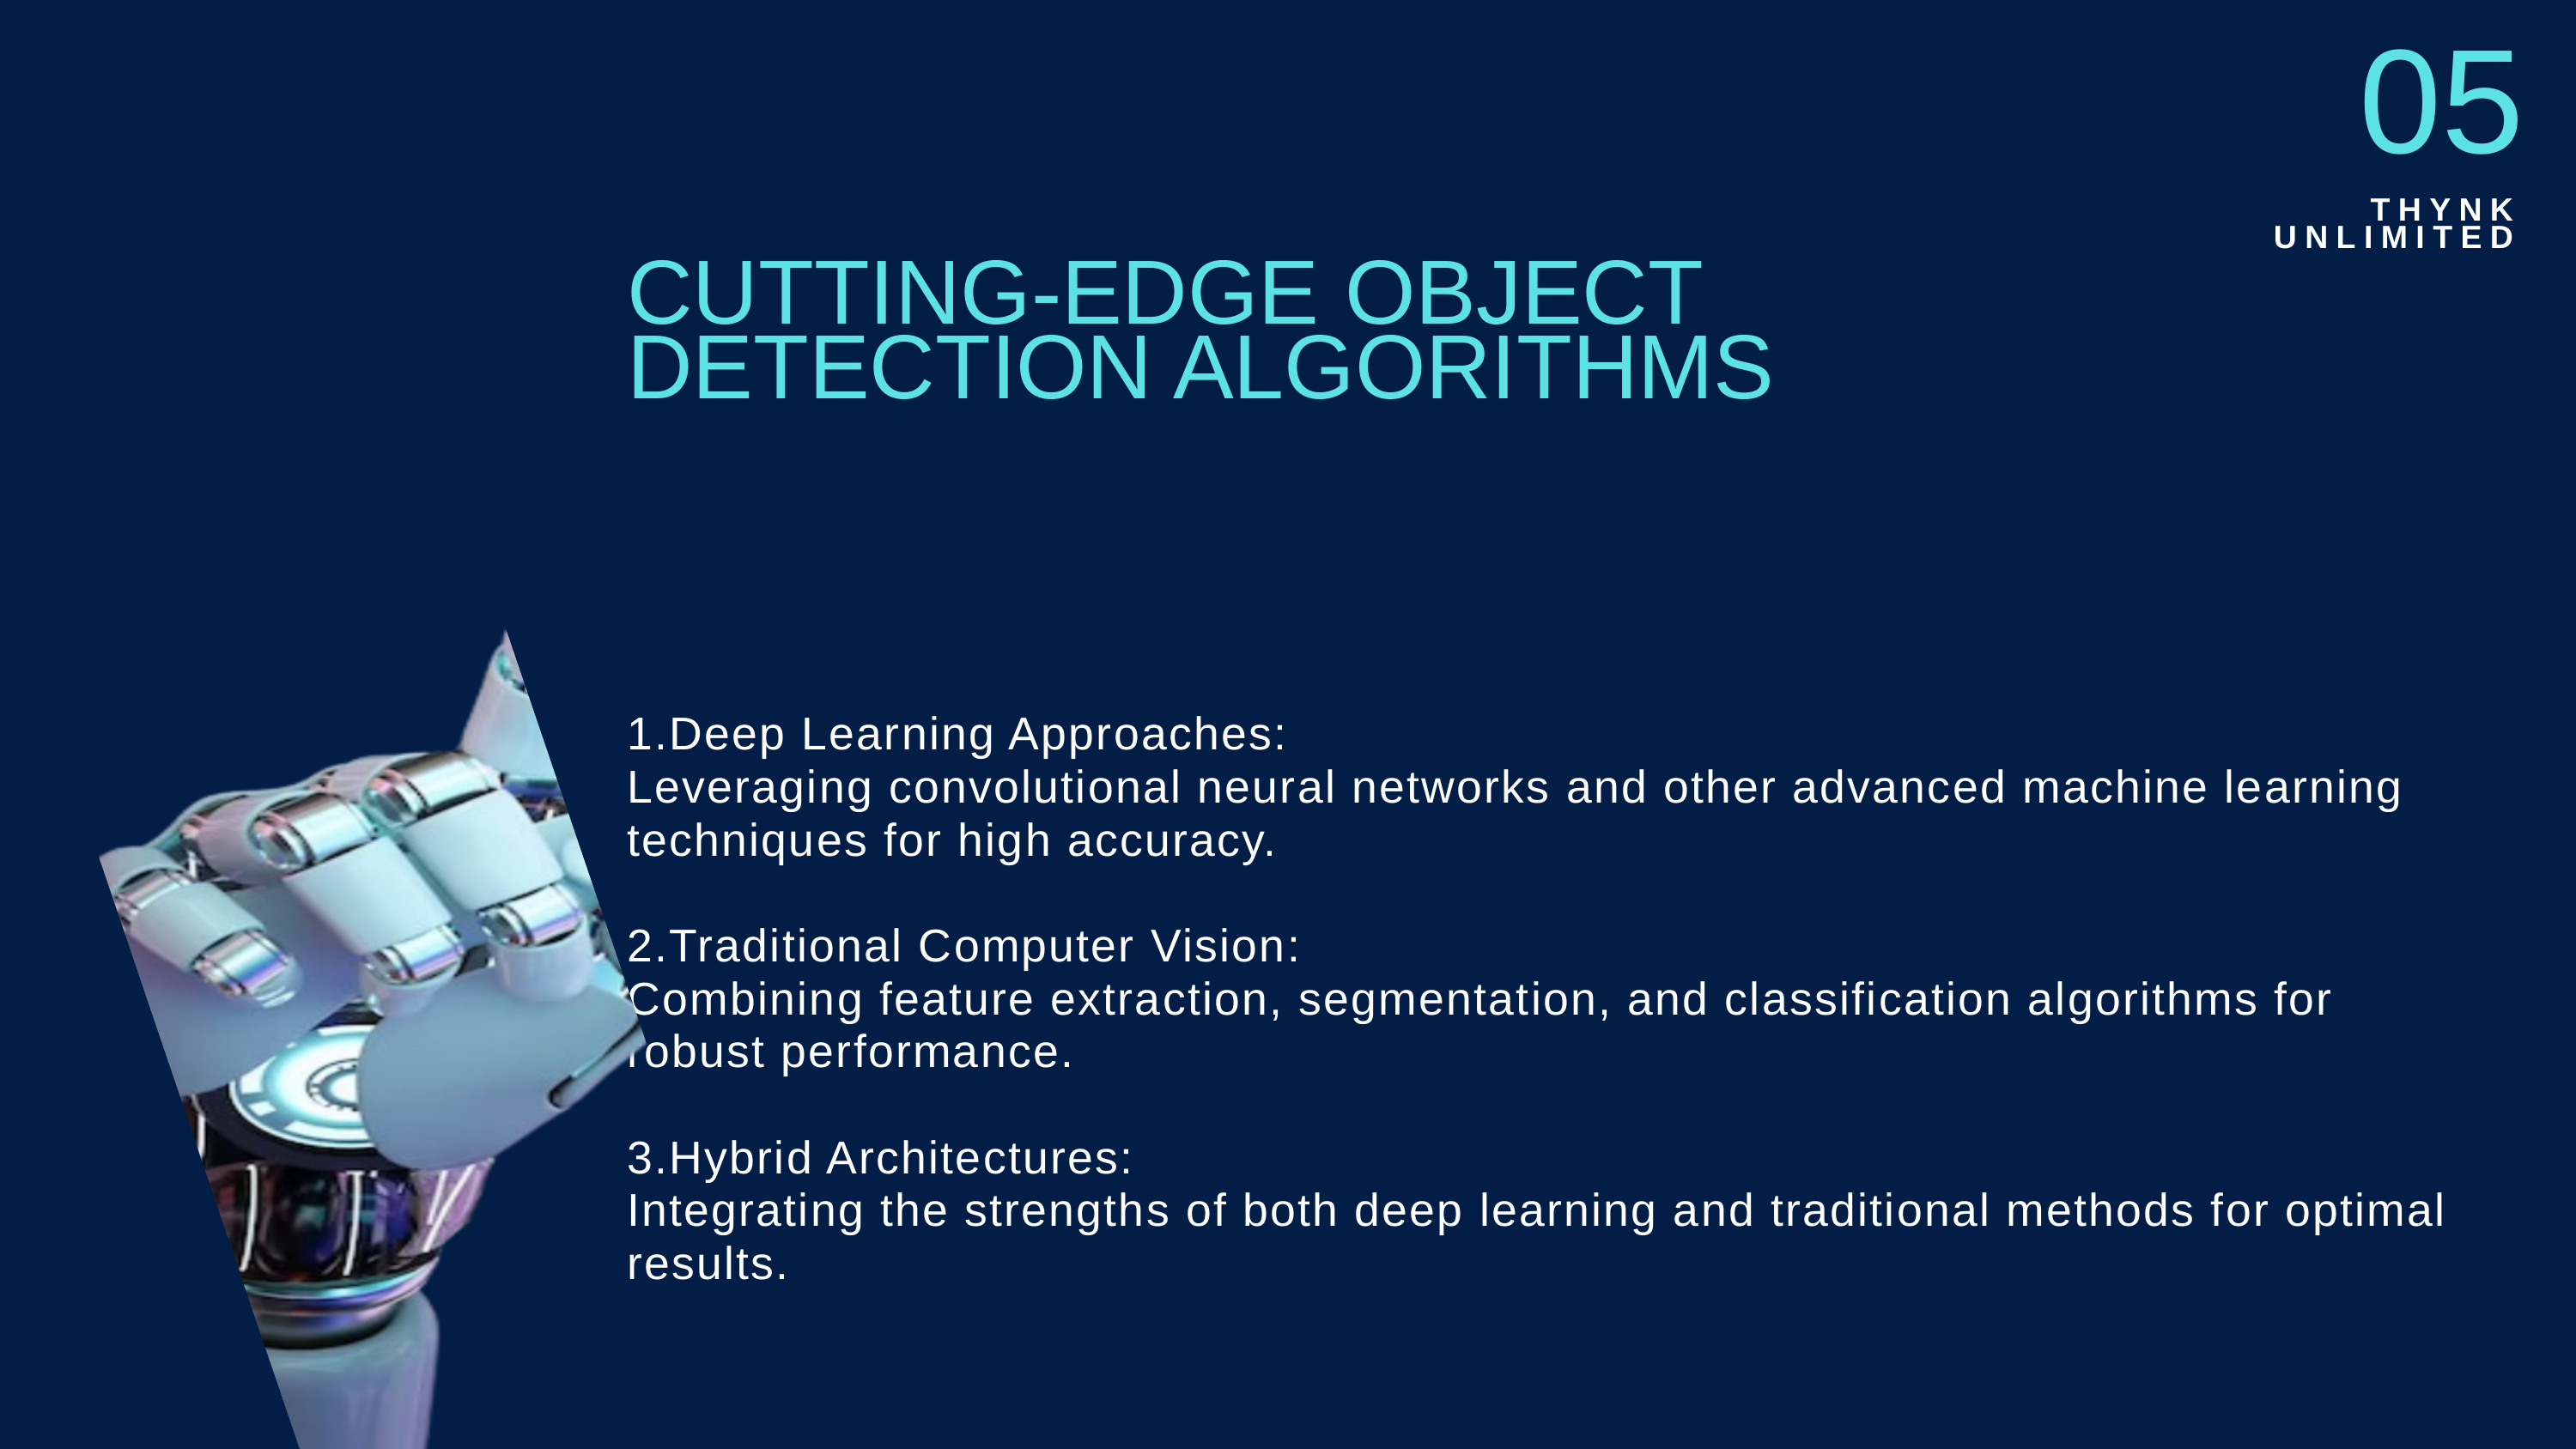

05
THYNK
UNLIMITED
CUTTING-EDGE OBJECT DETECTION ALGORITHMS

1.Deep Learning Approaches:
Leveraging convolutional neural networks and other advanced machine learning techniques for high accuracy.

2.Traditional Computer Vision:
Combining feature extraction, segmentation, and classification algorithms for robust performance.

3.Hybrid Architectures:
Integrating the strengths of both deep learning and traditional methods for optimal results.